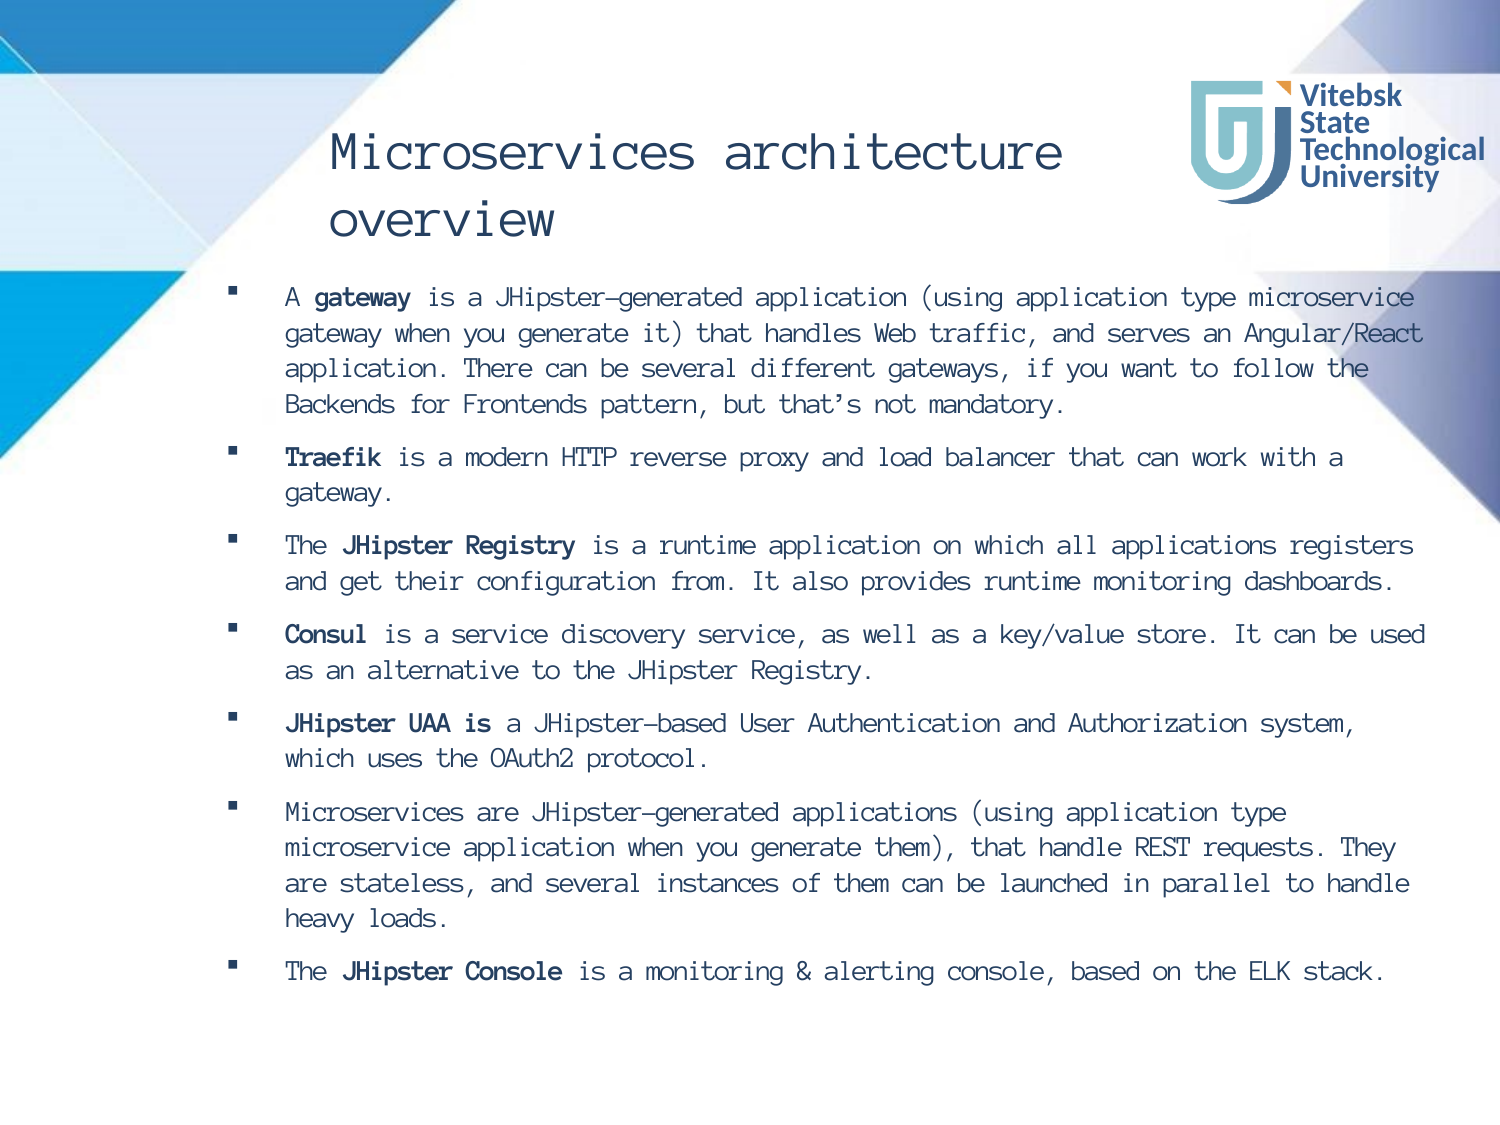

# Microservices architecture overview
A gateway is a JHipster-generated application (using application type microservice gateway when you generate it) that handles Web traffic, and serves an Angular/React application. There can be several different gateways, if you want to follow the Backends for Frontends pattern, but that’s not mandatory.
Traefik is a modern HTTP reverse proxy and load balancer that can work with a gateway.
The JHipster Registry is a runtime application on which all applications registers and get their configuration from. It also provides runtime monitoring dashboards.
Consul is a service discovery service, as well as a key/value store. It can be used as an alternative to the JHipster Registry.
JHipster UAA is a JHipster-based User Authentication and Authorization system, which uses the OAuth2 protocol.
Microservices are JHipster-generated applications (using application type microservice application when you generate them), that handle REST requests. They are stateless, and several instances of them can be launched in parallel to handle heavy loads.
The JHipster Console is a monitoring & alerting console, based on the ELK stack.